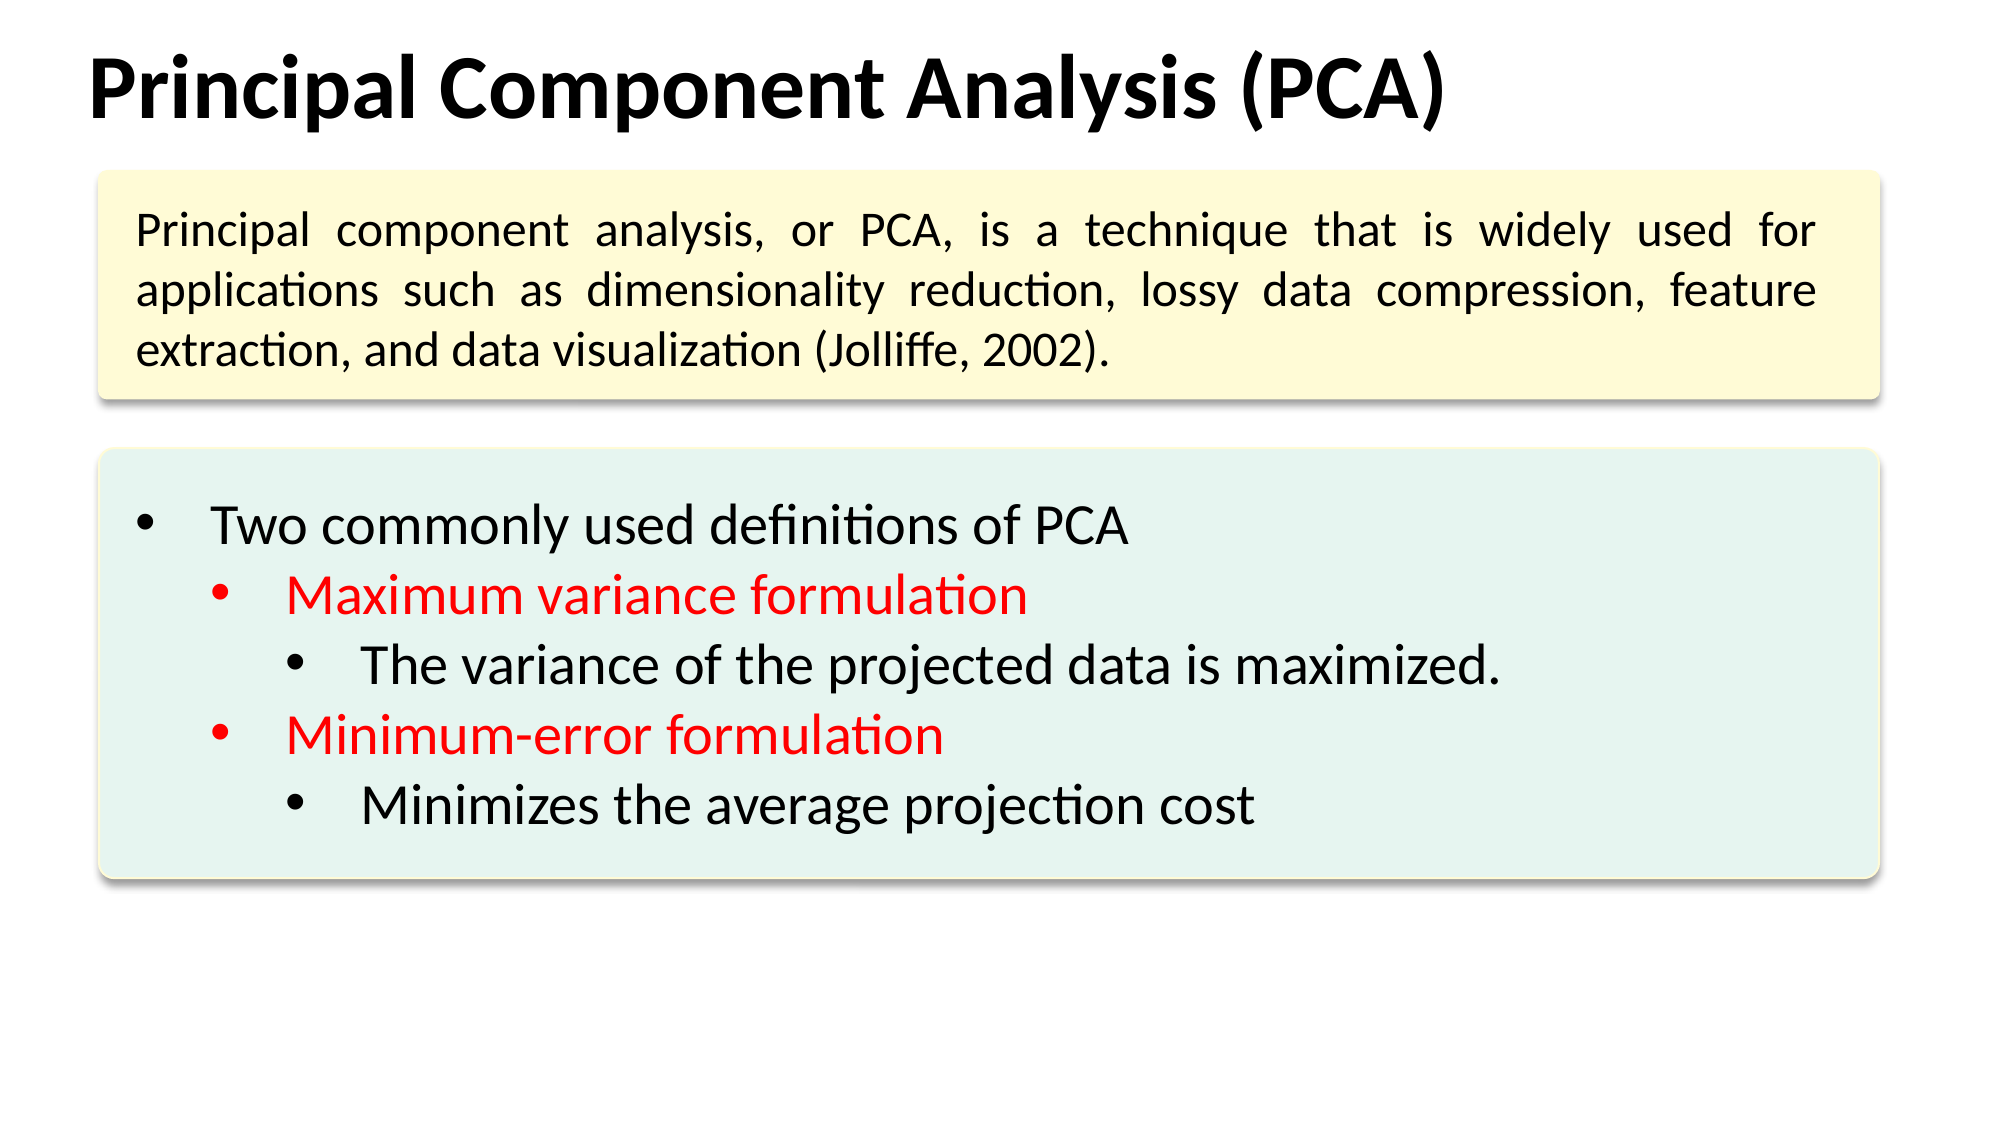

Principal Component Analysis (PCA)

Principal component analysis, or PCA, is a technique that is widely used for applications such as dimensionality reduction, lossy data compression, feature extraction, and data visualization (Jolliffe, 2002).

Two commonly used definitions of PCA
Maximum variance formulation
The variance of the projected data is maximized.
Minimum-error formulation
Minimizes the average projection cost